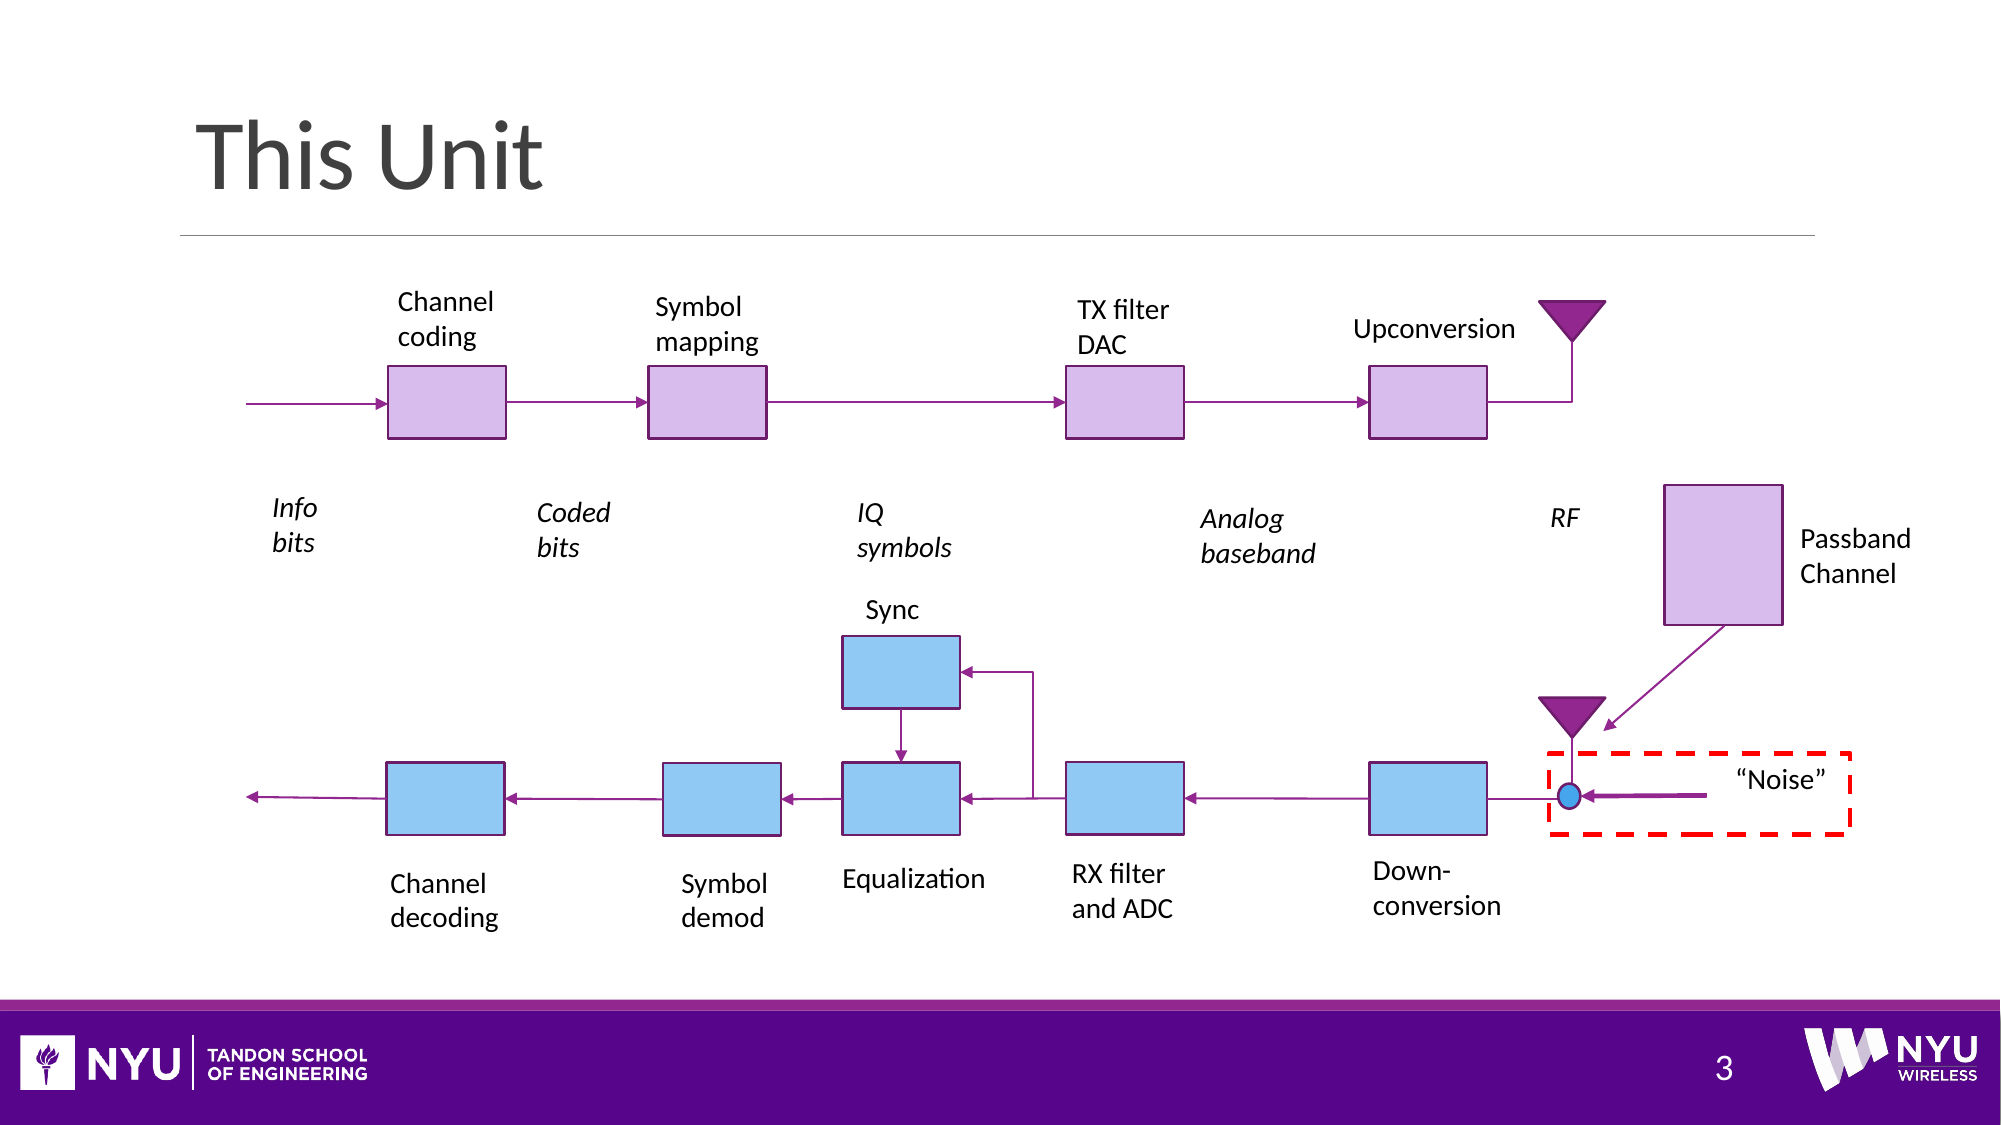

# This Unit
Channel coding
Symbol
mapping
TX filter DAC

Upconversion

Info bits

Coded bits
IQ symbols
RF
Analog baseband
Passband
Channel
Sync

“Noise”

Down-conversion
RX filter
and ADC
Equalization
Channel
decoding
Symbol
demod
3